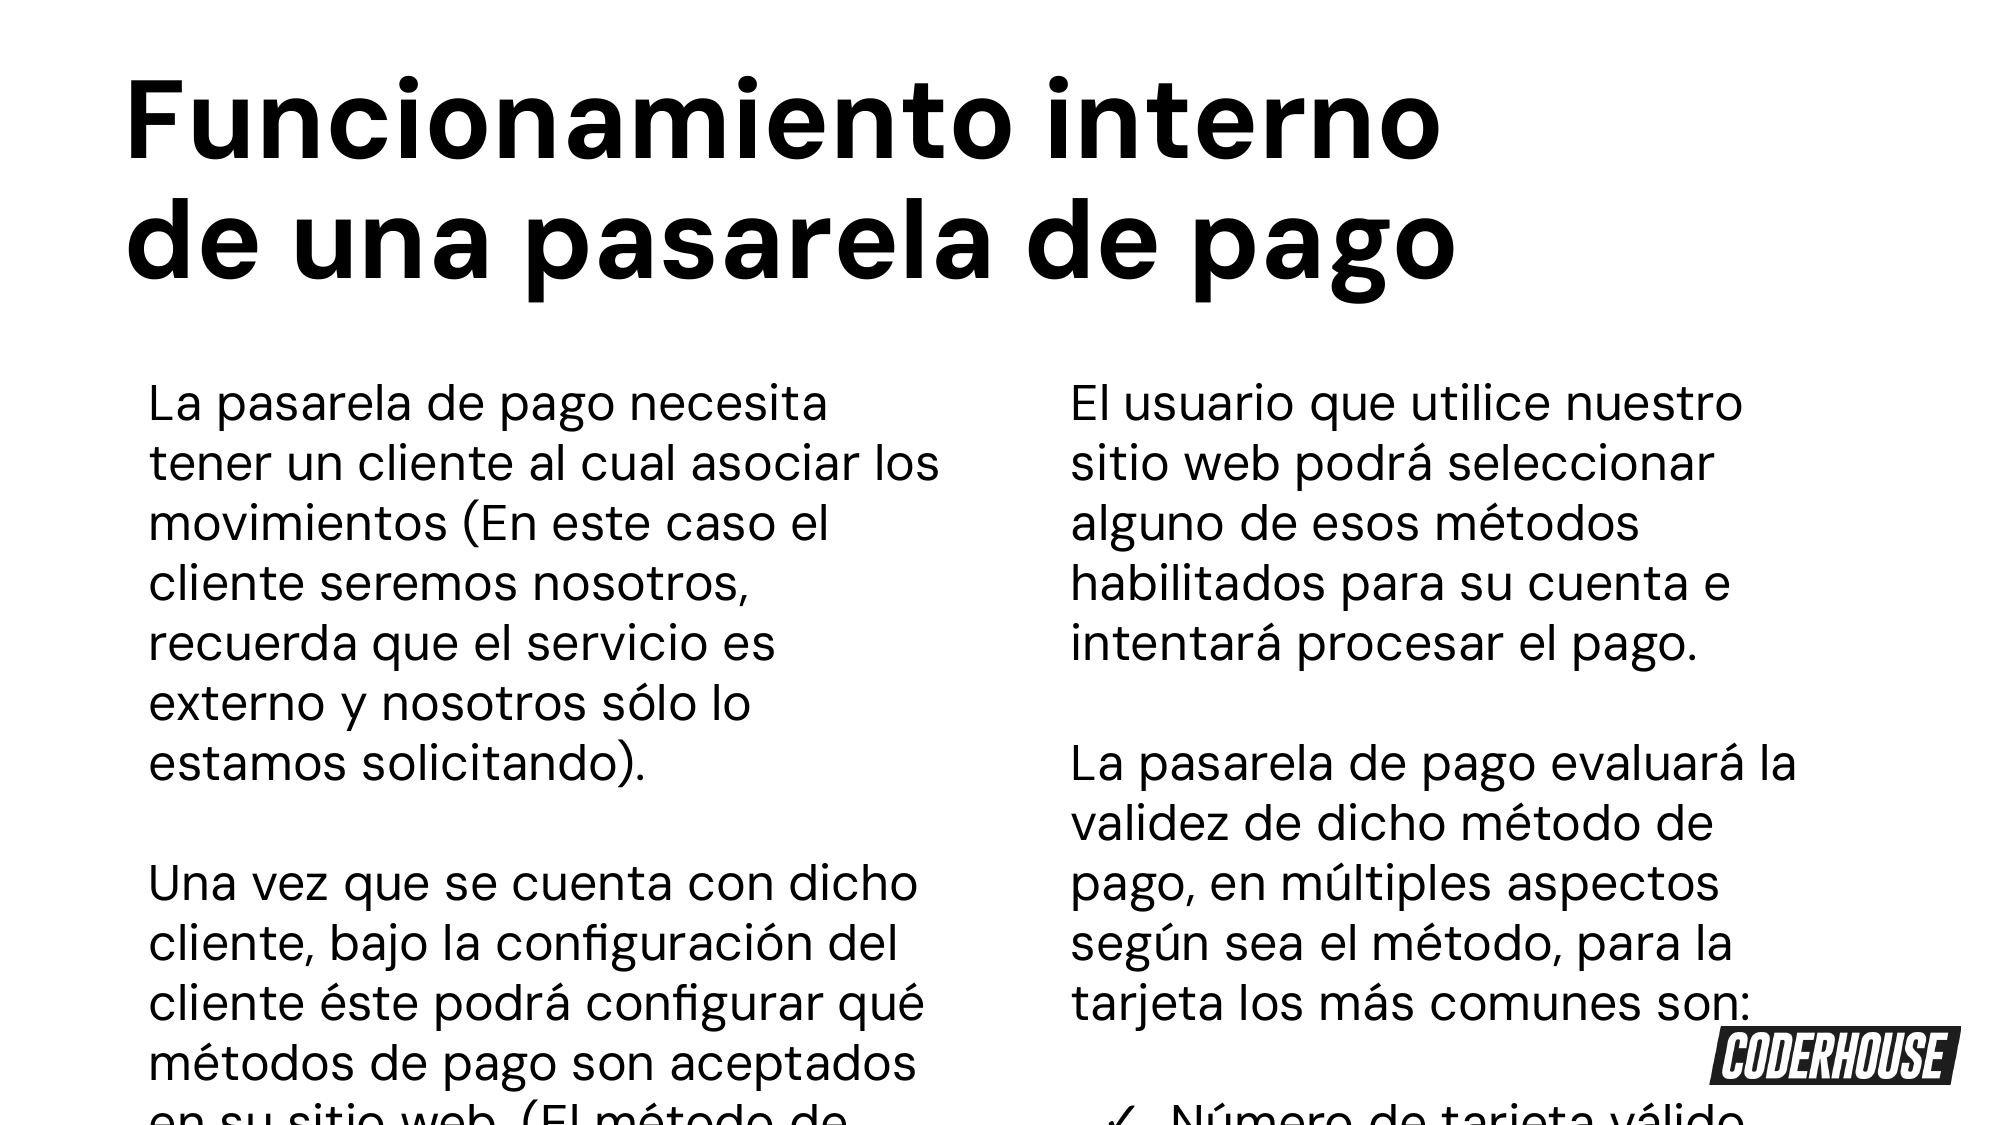

Funcionamiento interno de una pasarela de pago
La pasarela de pago necesita tener un cliente al cual asociar los movimientos (En este caso el cliente seremos nosotros, recuerda que el servicio es externo y nosotros sólo lo estamos solicitando).

Una vez que se cuenta con dicho cliente, bajo la configuración del cliente éste podrá configurar qué métodos de pago son aceptados en su sitio web. (El método de pago por defecto es una tarjeta de crédito/débito).

El usuario que utilice nuestro sitio web podrá seleccionar alguno de esos métodos habilitados para su cuenta e intentará procesar el pago.

La pasarela de pago evaluará la validez de dicho método de pago, en múltiples aspectos según sea el método, para la tarjeta los más comunes son:

Número de tarjeta válido.
CVC/CVV de tarjeta válido.
Expiración de tarjeta válida.
Fondos de tarjeta válidos.